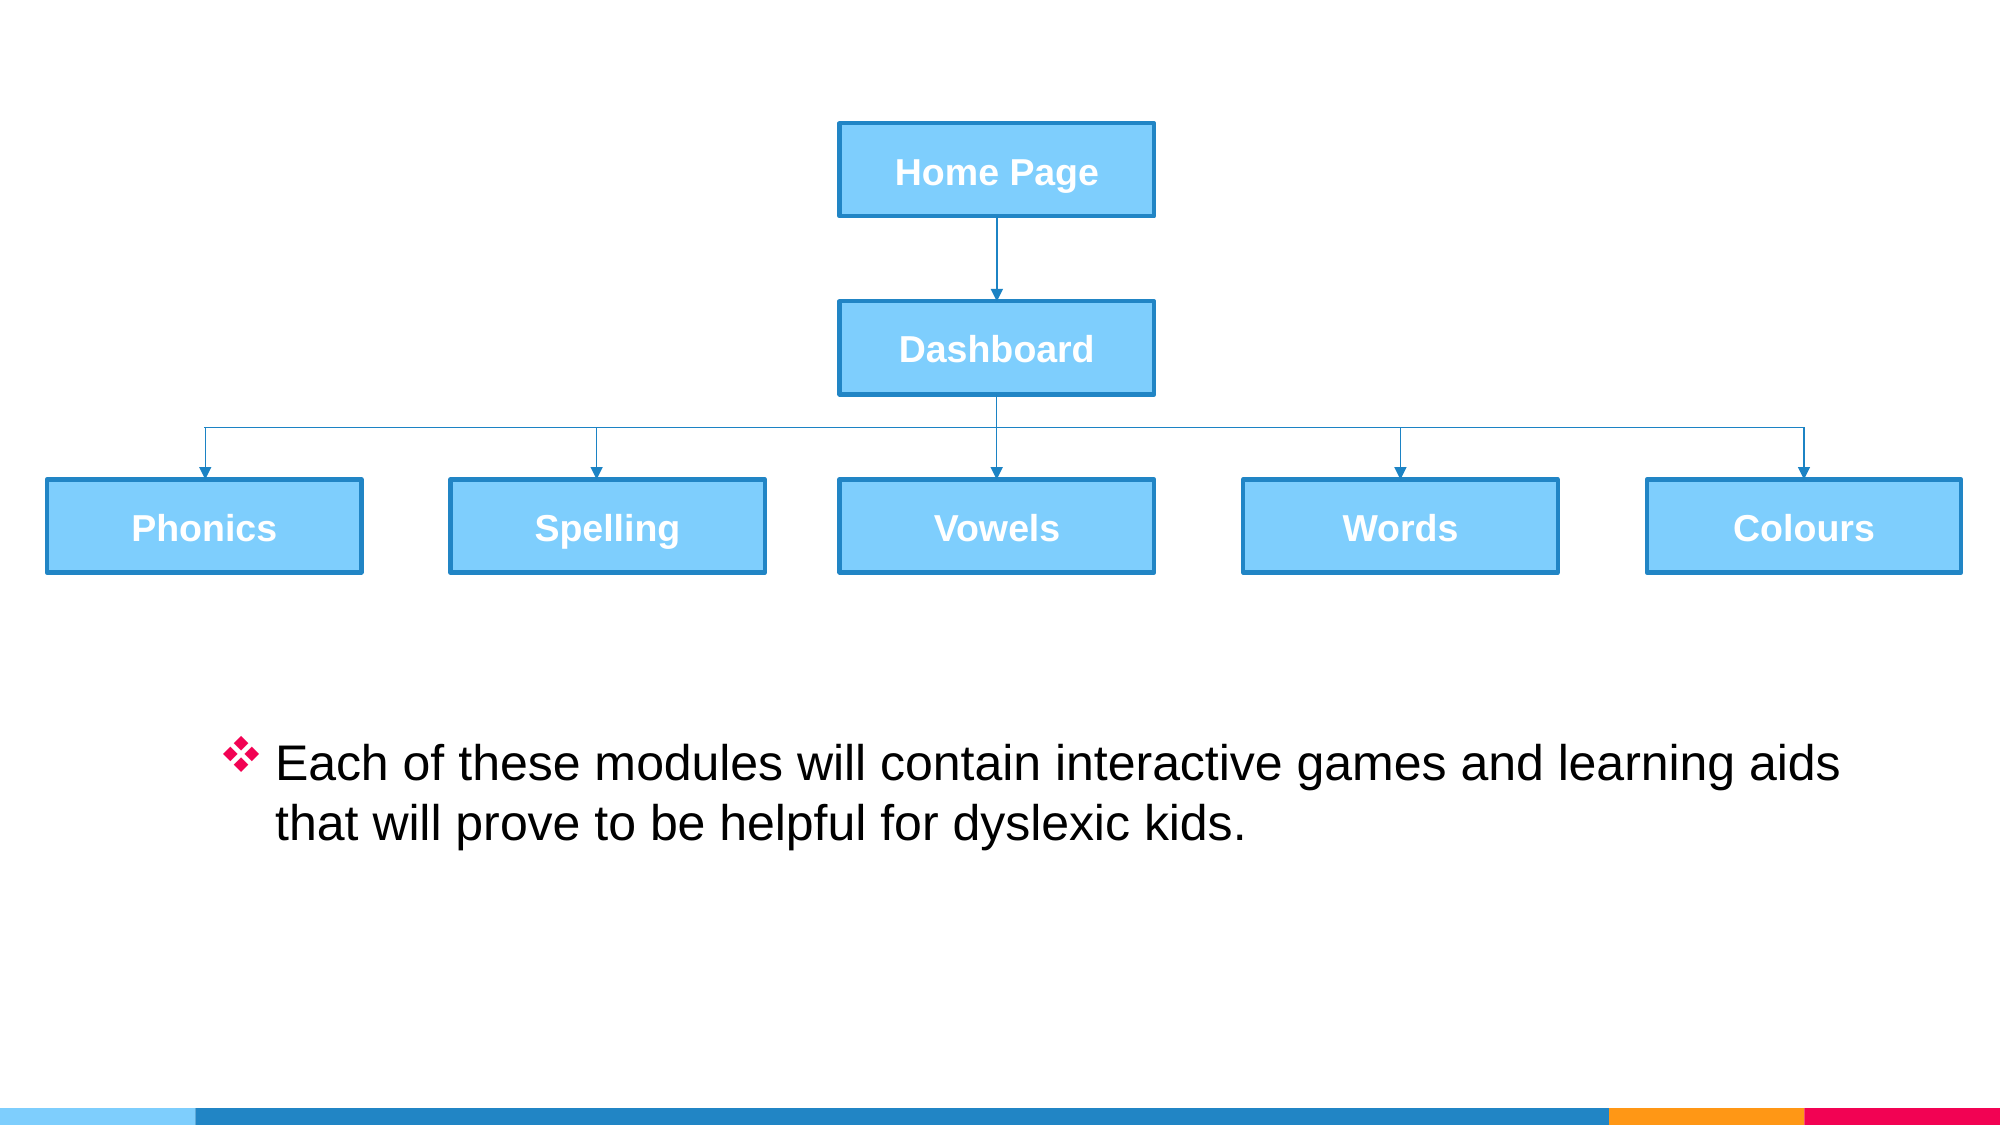

Home Page
Dashboard
Vowels
Colours
Spelling
Words
Phonics
Each of these modules will contain interactive games and learning aids that will prove to be helpful for dyslexic kids.